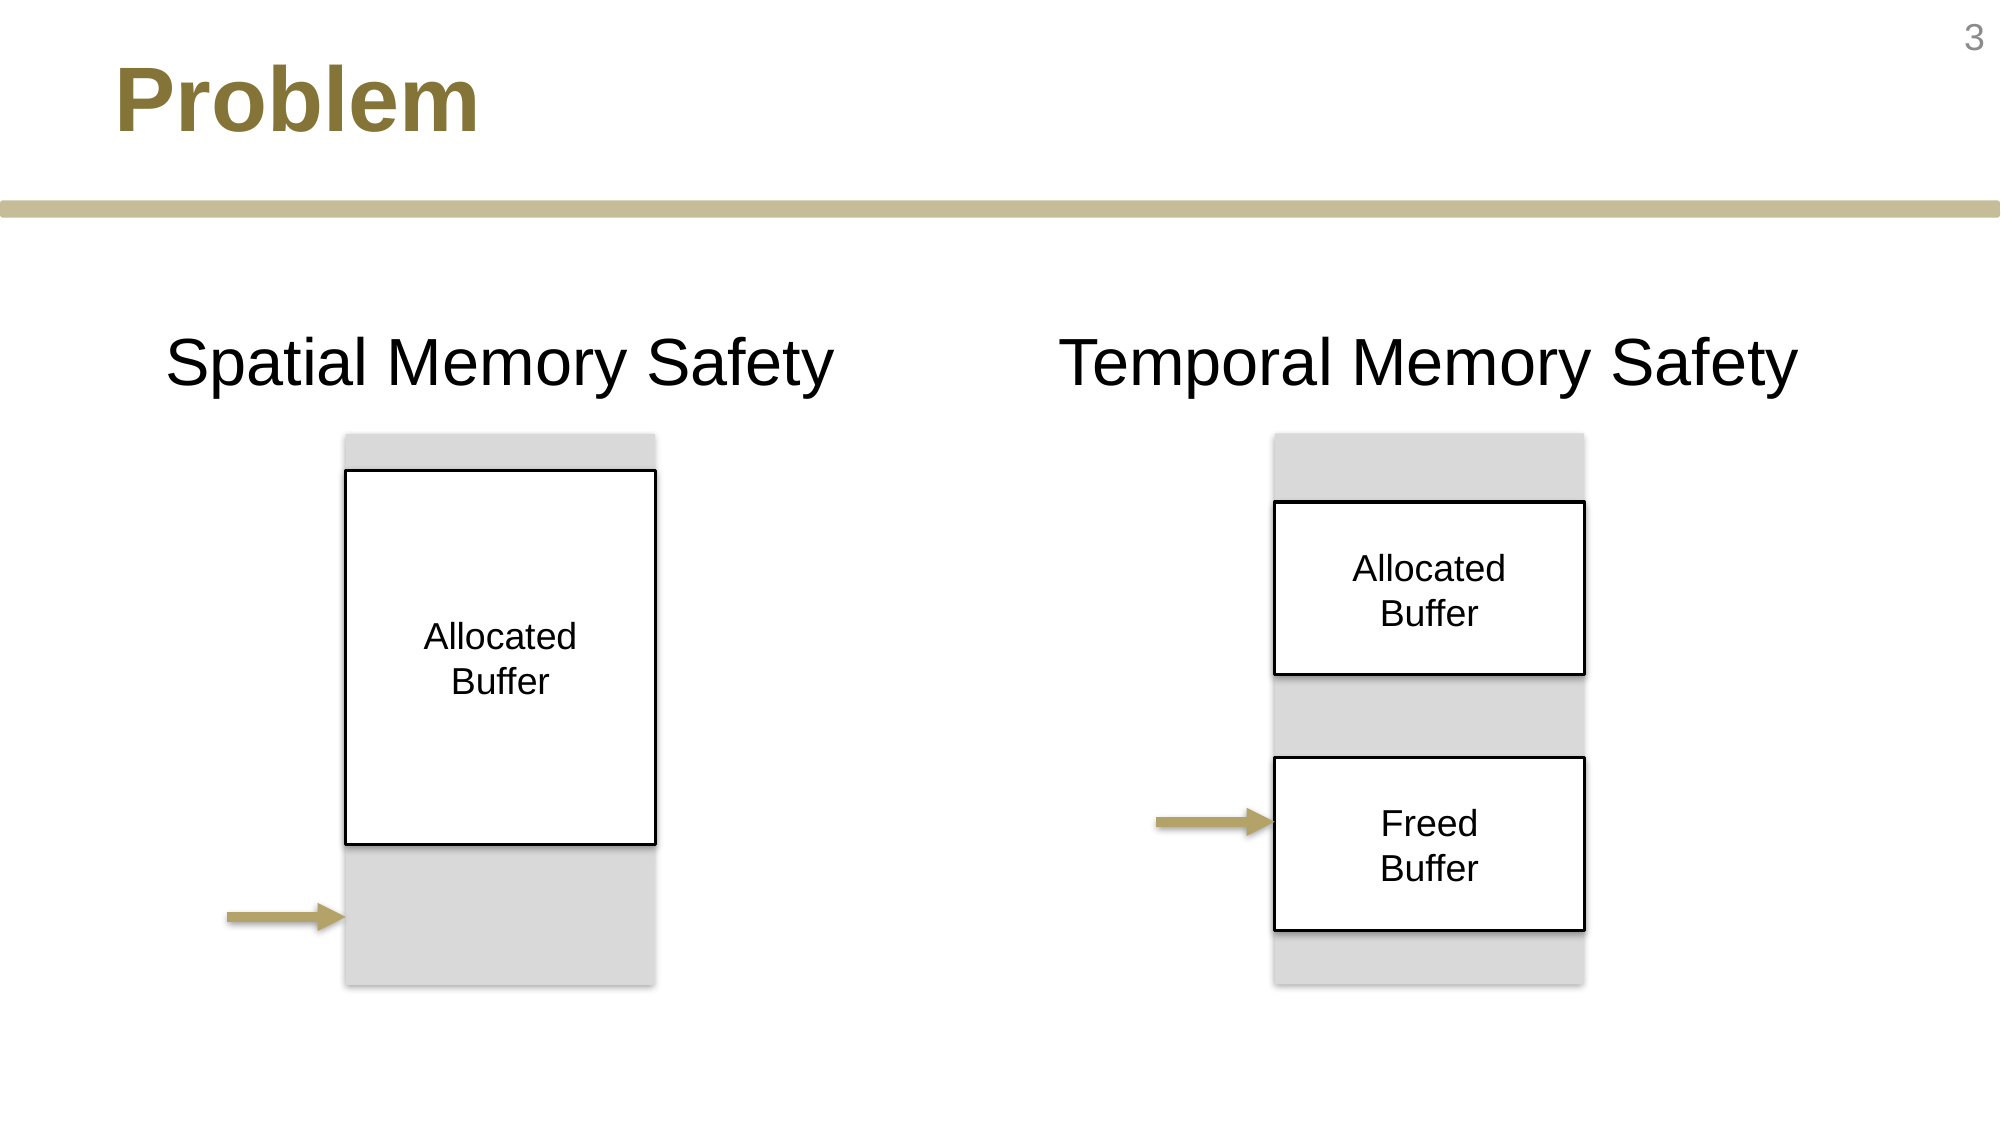

3
# Problem
Spatial Memory Safety
Temporal Memory Safety

Allocated
Buffer
Allocated
Buffer
Freed
Buffer